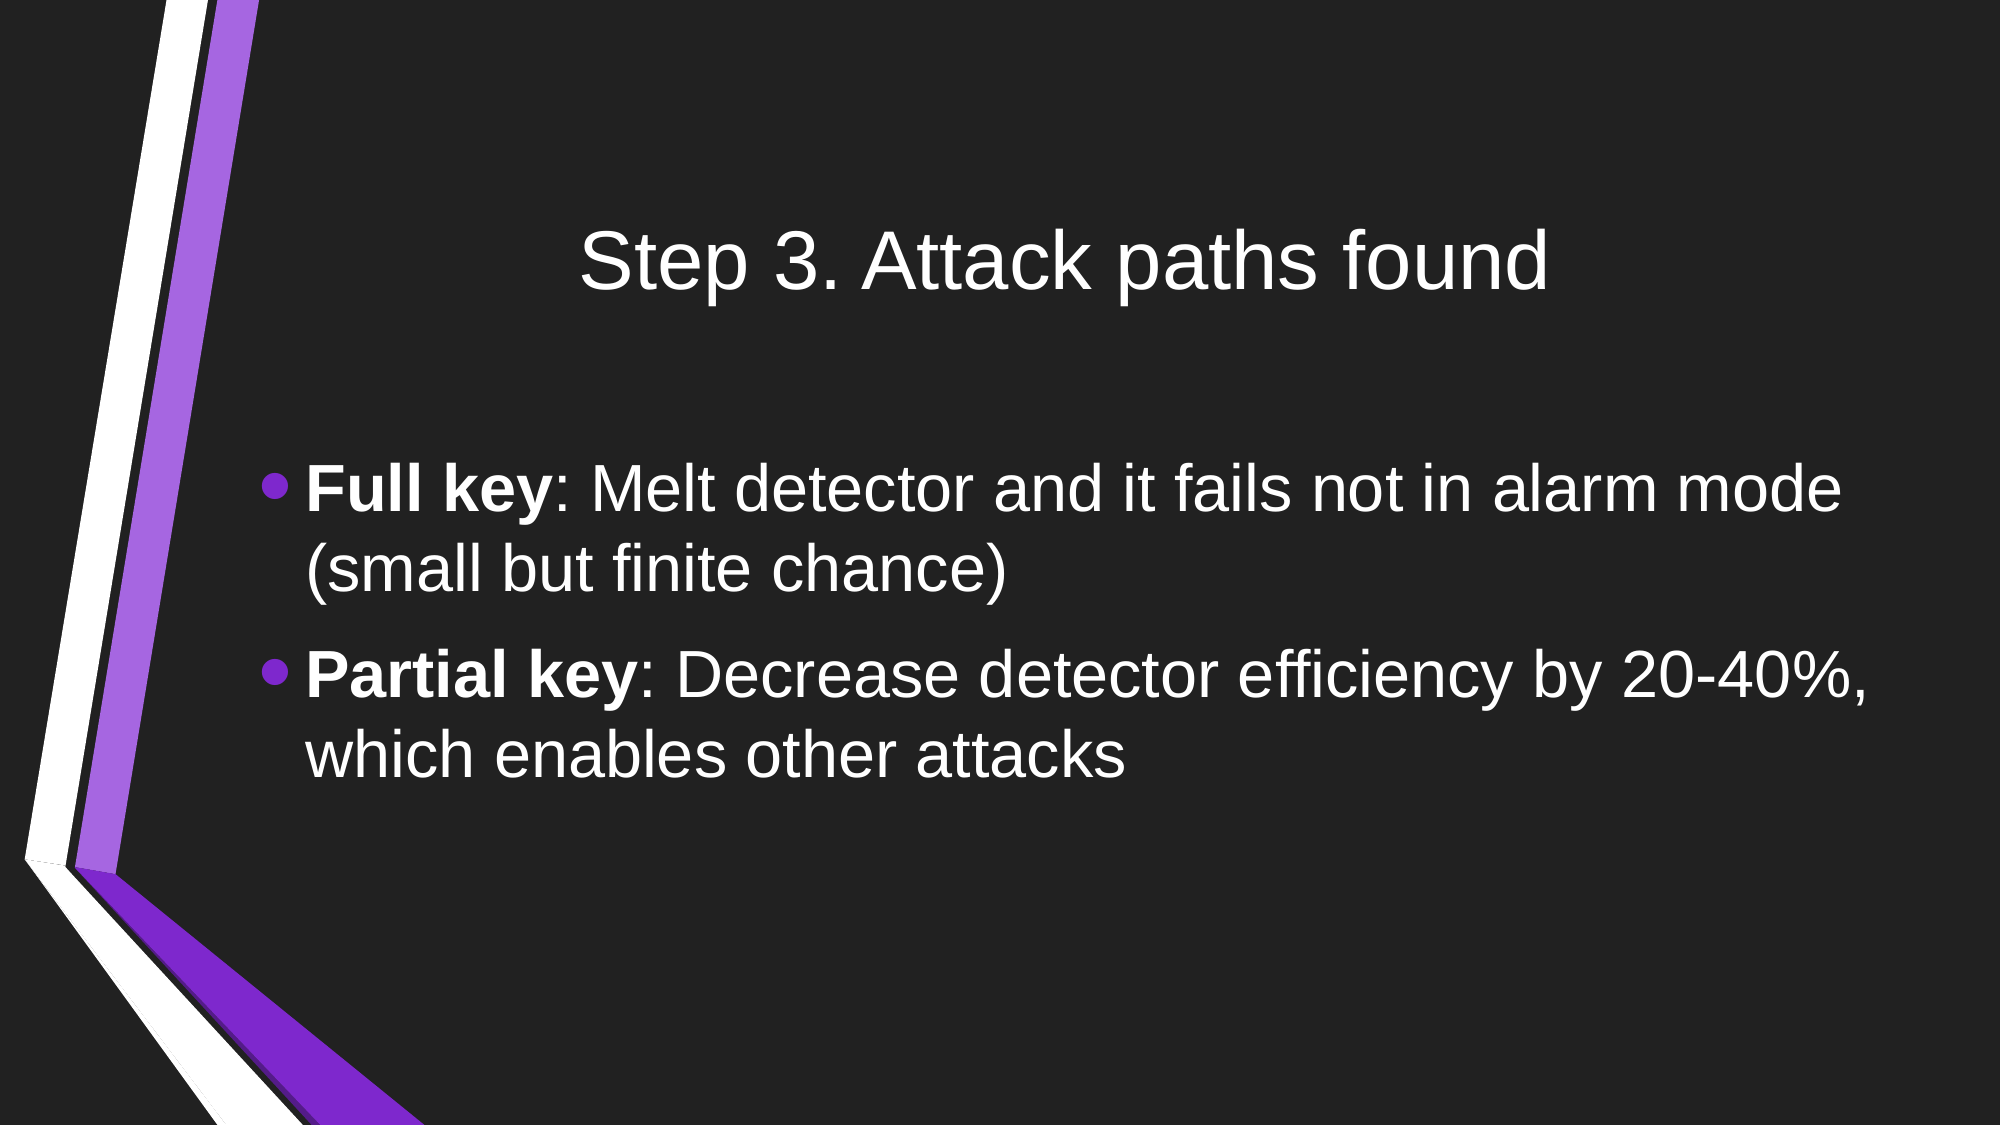

# Step 3. Attack paths found
Full key: Melt detector and it fails not in alarm mode (small but finite chance)
Partial key: Decrease detector efficiency by 20-40%, which enables other attacks